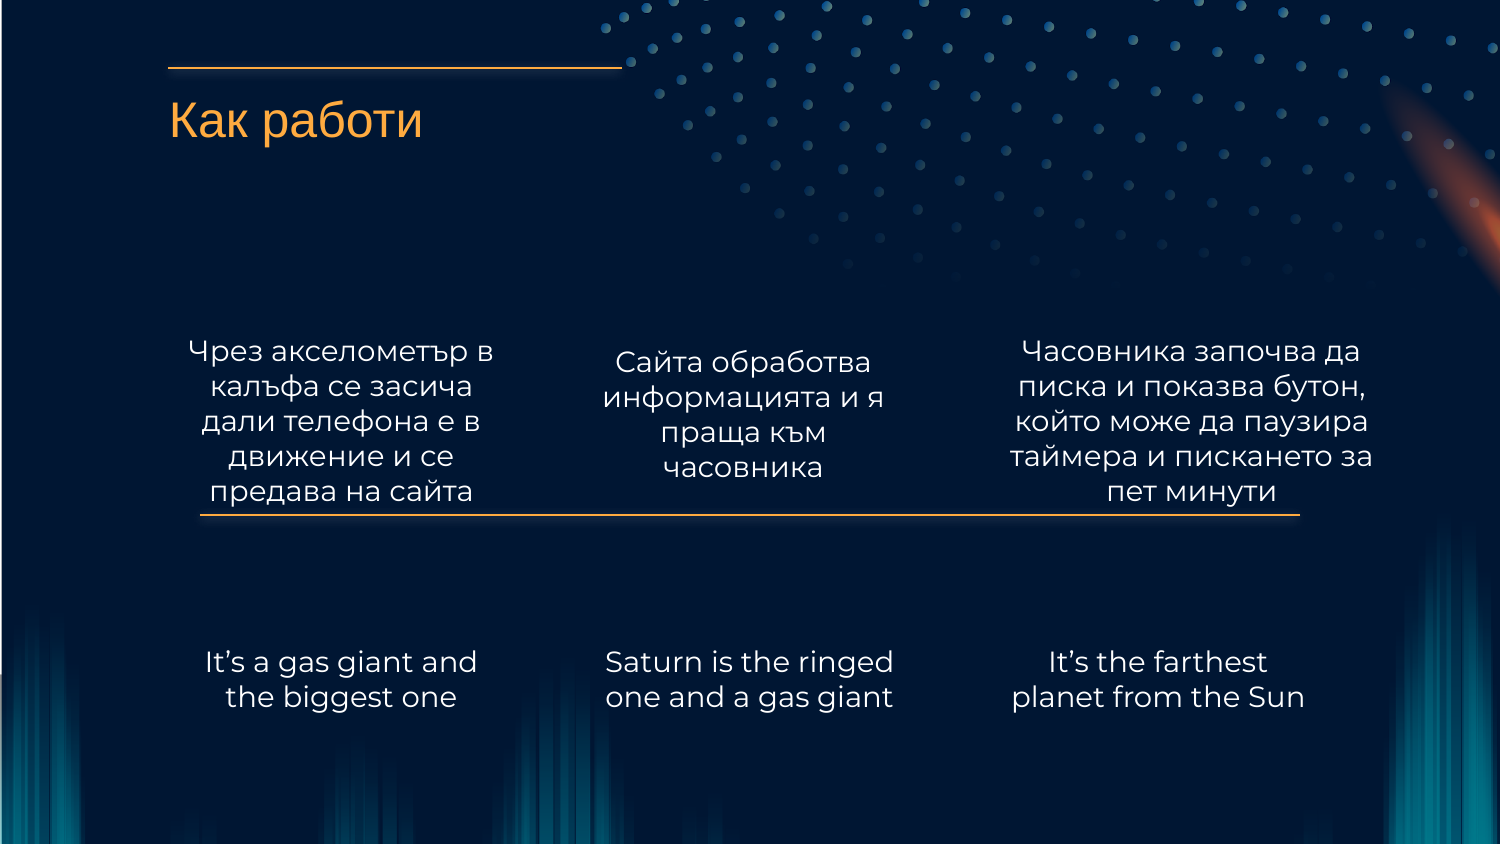

Как работи
Чрез акселометър в калъфа се засича дали телефона е в движение и се предава на сайта
Часовника започва да писка и показва бутон, който може да паузира таймера и пискането за пет минути

Сайта обработва информацията и я праща към часовника
It’s a gas giant and the biggest one
Saturn is the ringed one and a gas giant
It’s the farthest planet from the Sun